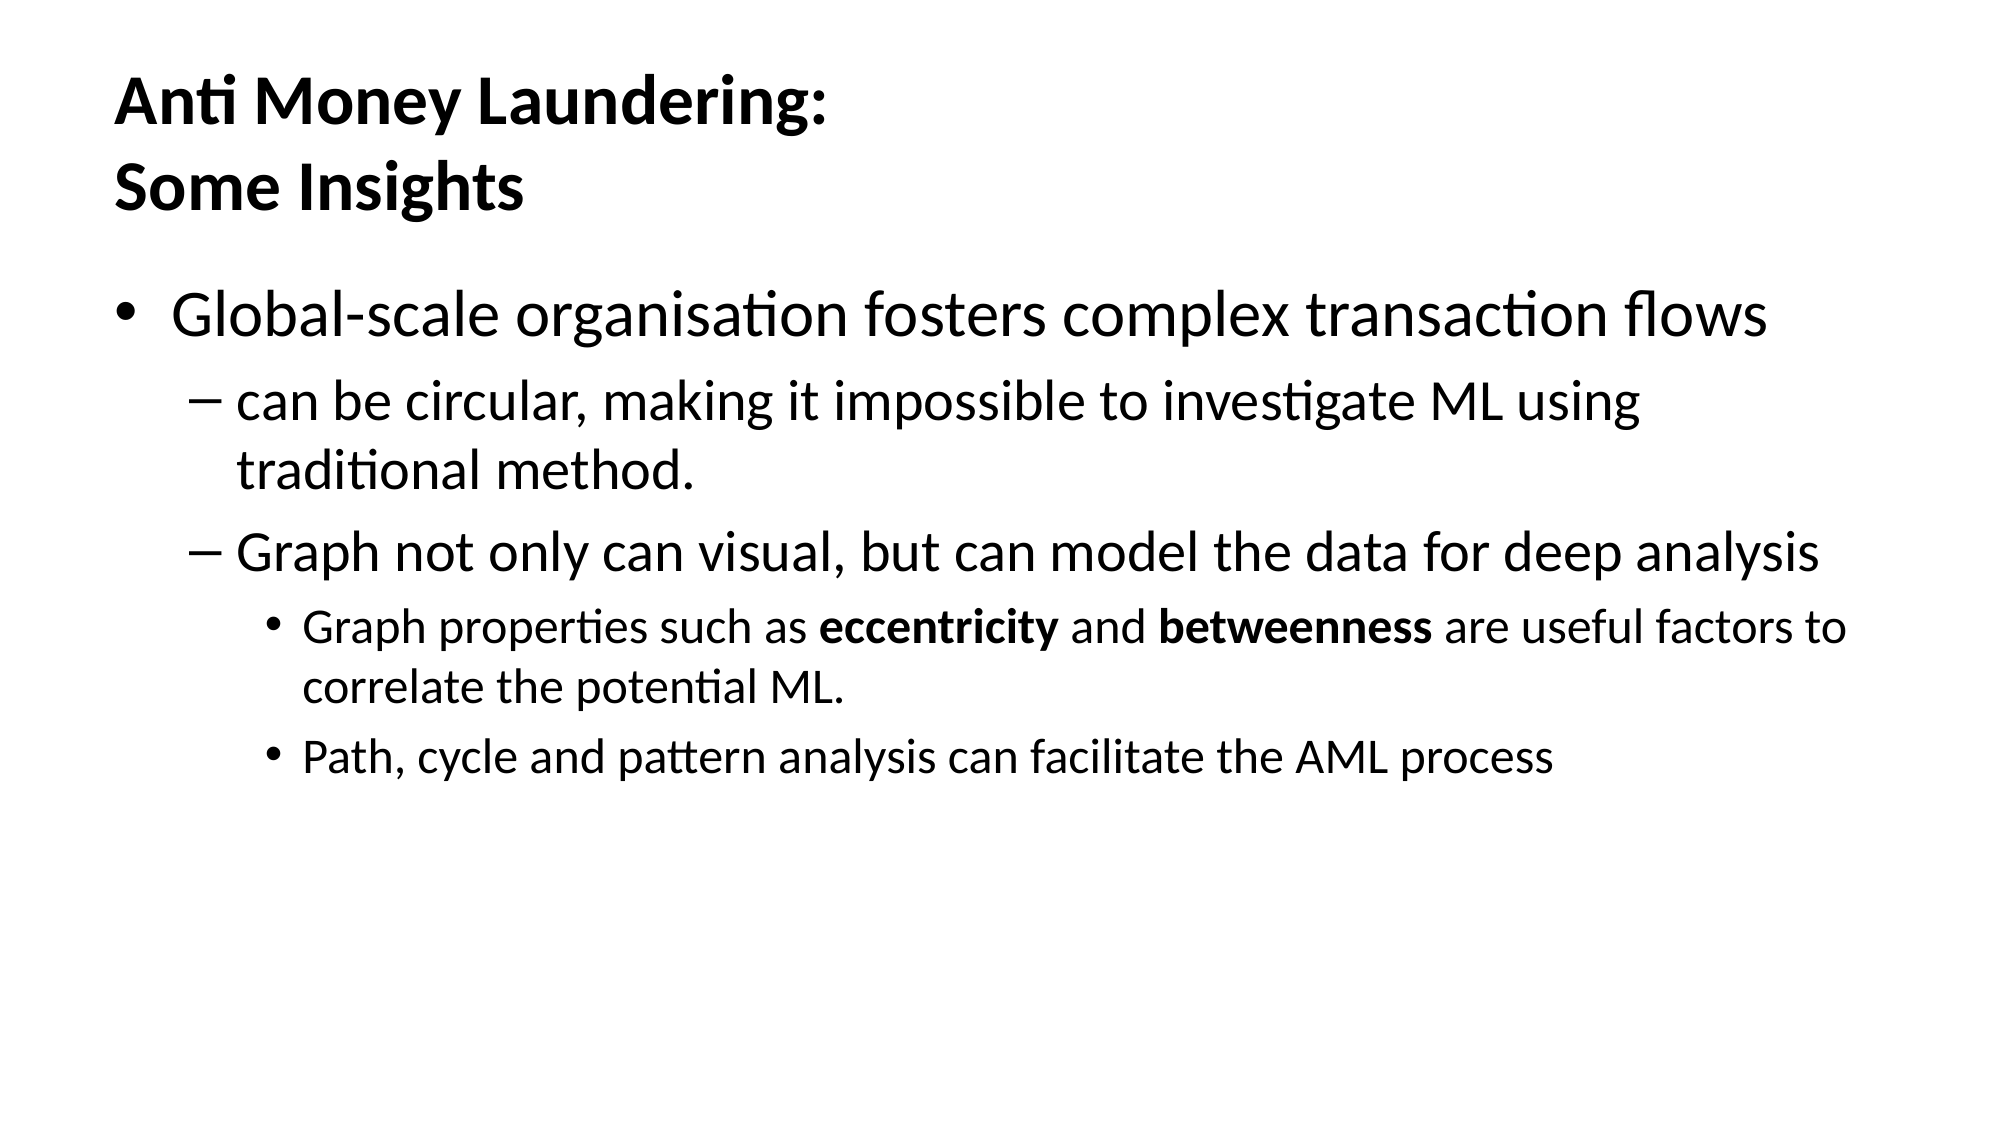

# Anti Money Laundering: Some Insights
Global-scale organisation fosters complex transaction flows
can be circular, making it impossible to investigate ML using traditional method.
Graph not only can visual, but can model the data for deep analysis
Graph properties such as eccentricity and betweenness are useful factors to correlate the potential ML.
Path, cycle and pattern analysis can facilitate the AML process